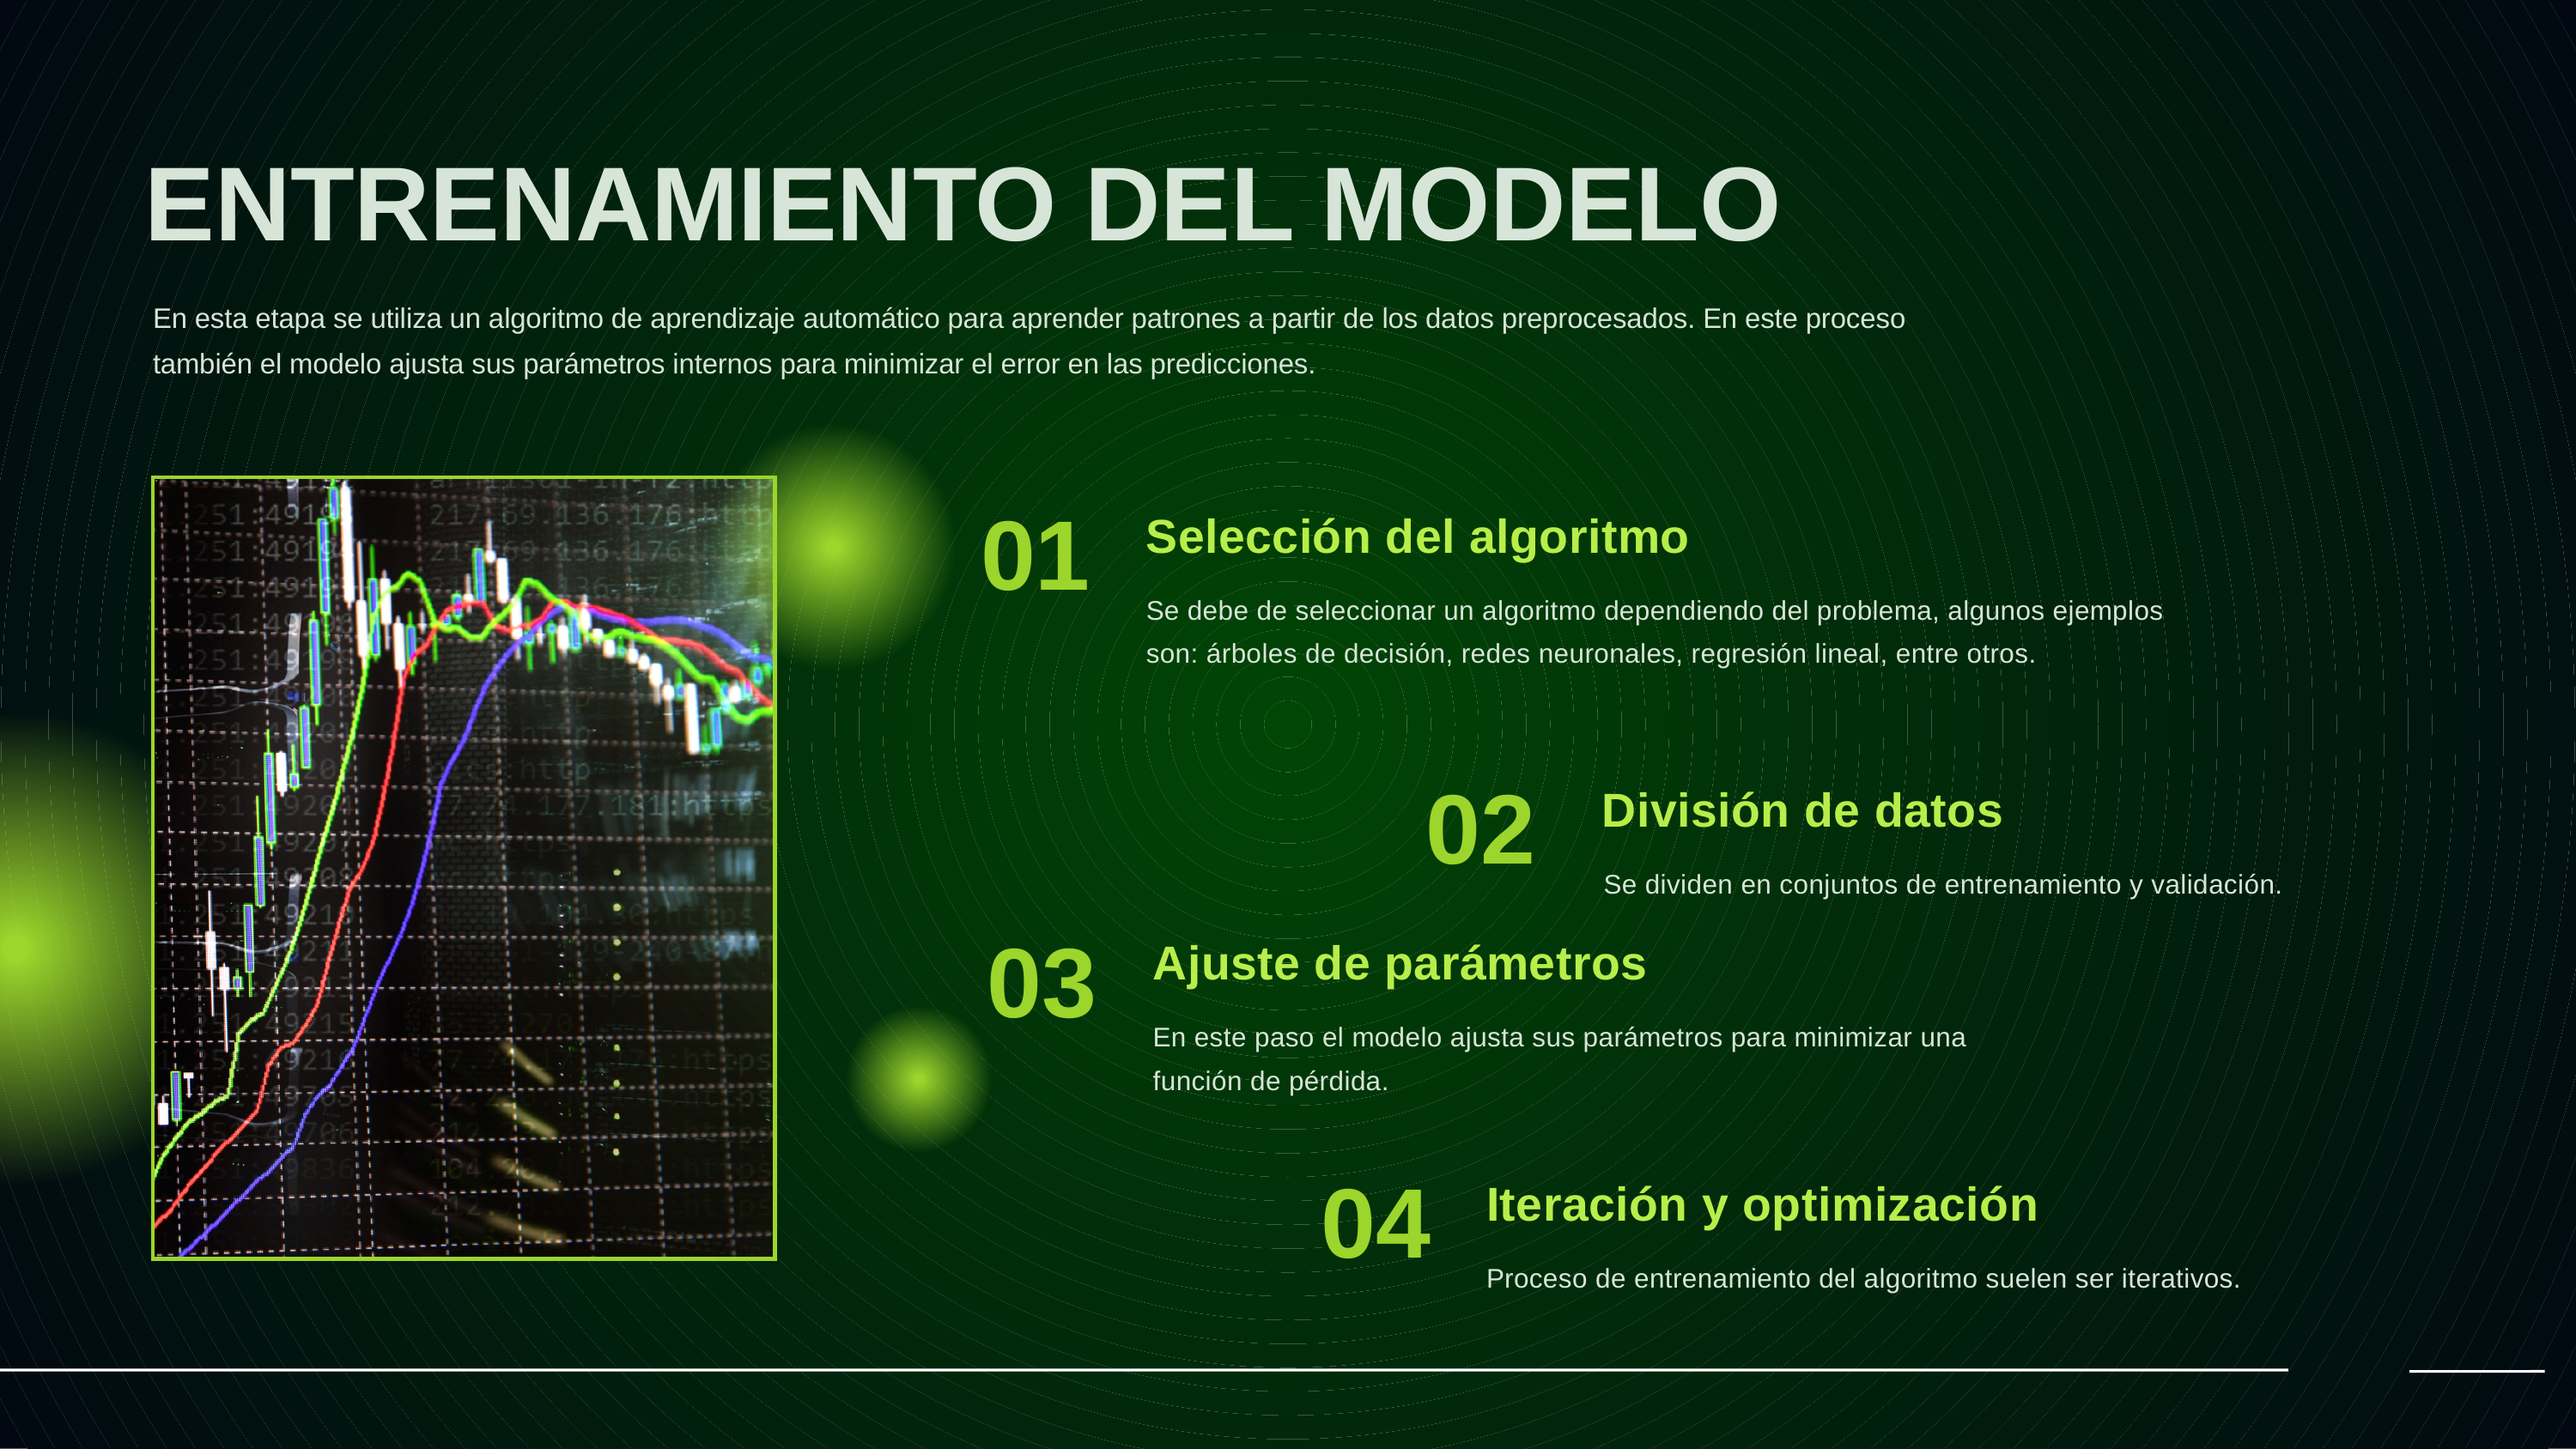

ENTRENAMIENTO DEL MODELO
En esta etapa se utiliza un algoritmo de aprendizaje automático para aprender patrones a partir de los datos preprocesados. En este proceso también el modelo ajusta sus parámetros internos para minimizar el error en las predicciones.

01

Selección del algoritmo
Se debe de seleccionar un algoritmo dependiendo del problema, algunos ejemplos son: árboles de decisión, redes neuronales, regresión lineal, entre otros.

02
División de datos
Se dividen en conjuntos de entrenamiento y validación.
03
Ajuste de parámetros

En este paso el modelo ajusta sus parámetros para minimizar una función de pérdida.
04
Iteración y optimización
Proceso de entrenamiento del algoritmo suelen ser iterativos.